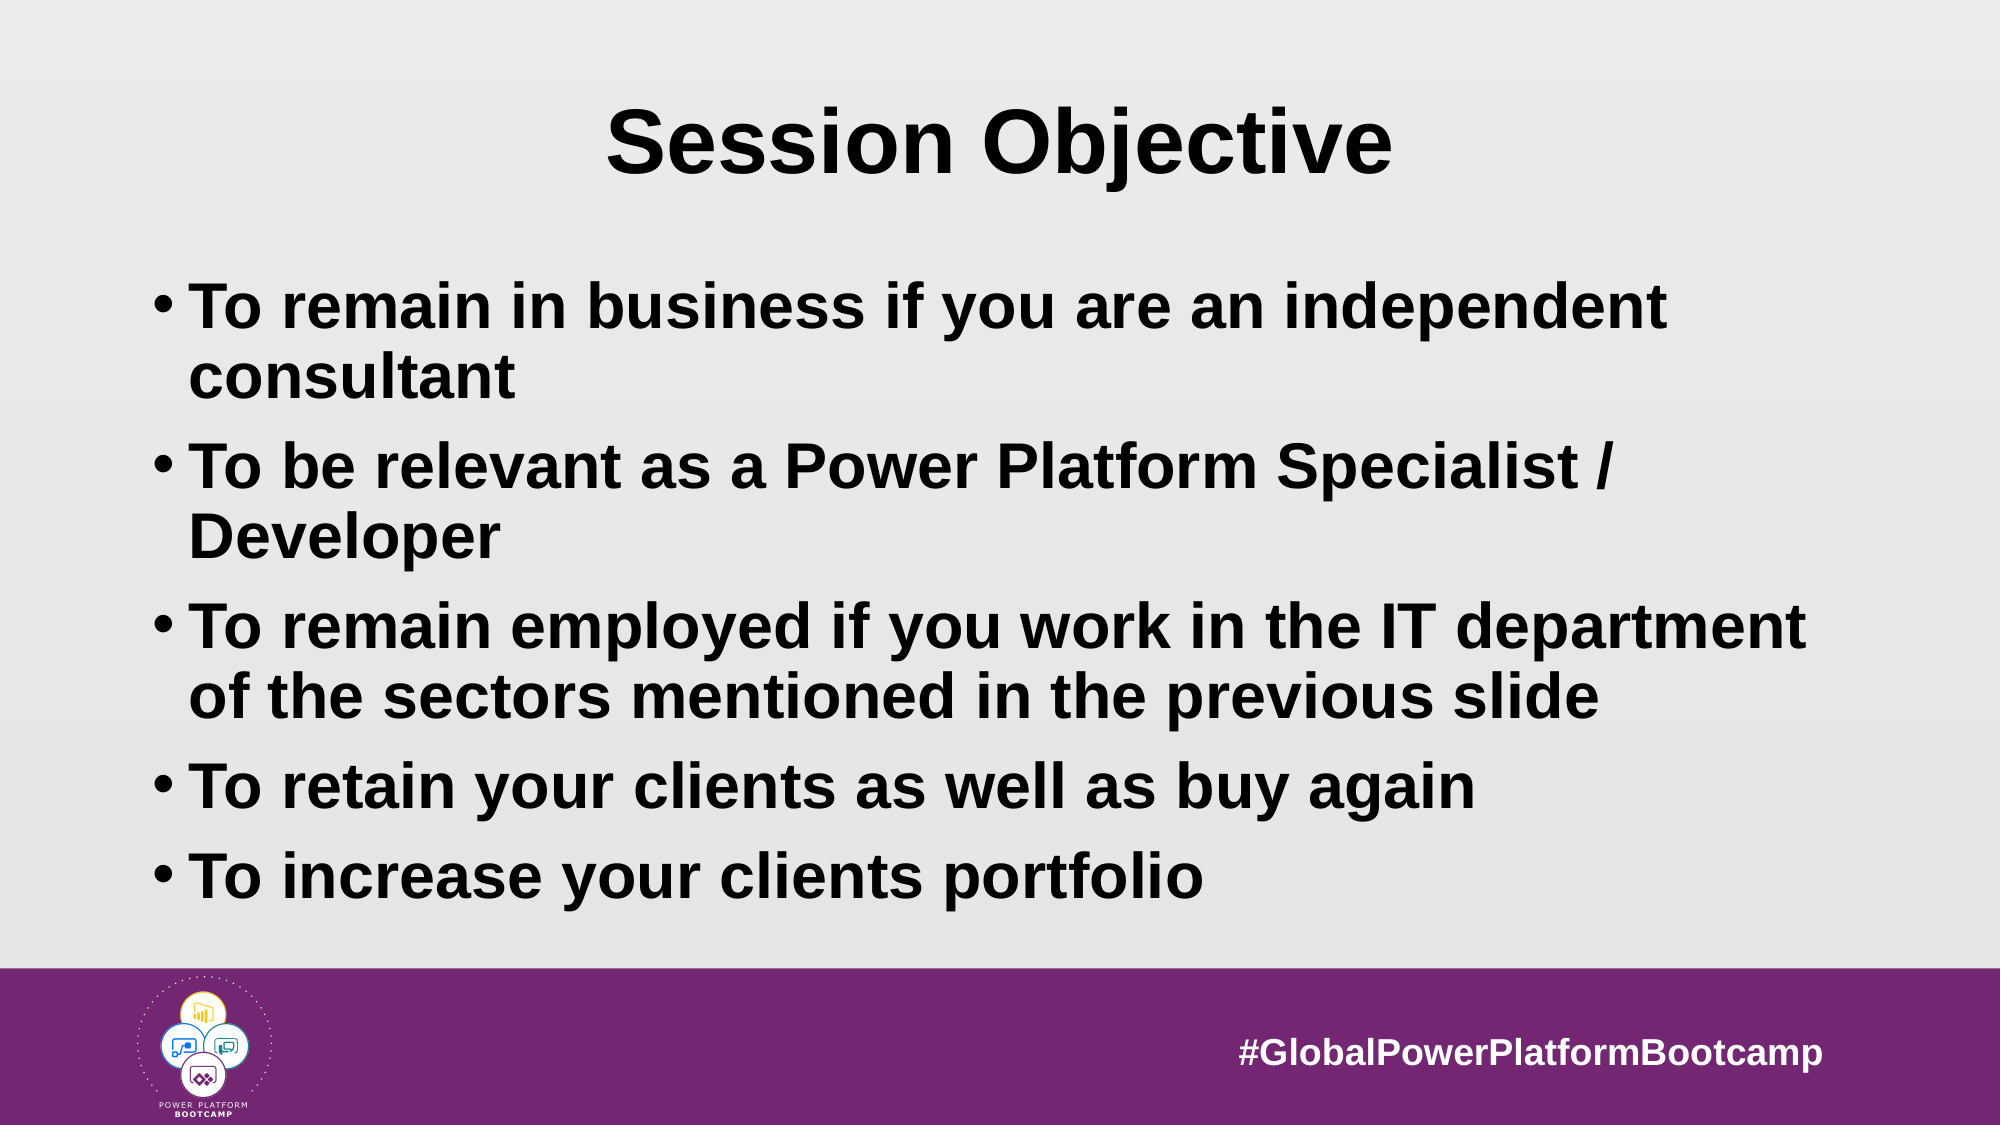

# Session Objective
To remain in business if you are an independent consultant
To be relevant as a Power Platform Specialist / Developer
To remain employed if you work in the IT department of the sectors mentioned in the previous slide
To retain your clients as well as buy again
To increase your clients portfolio